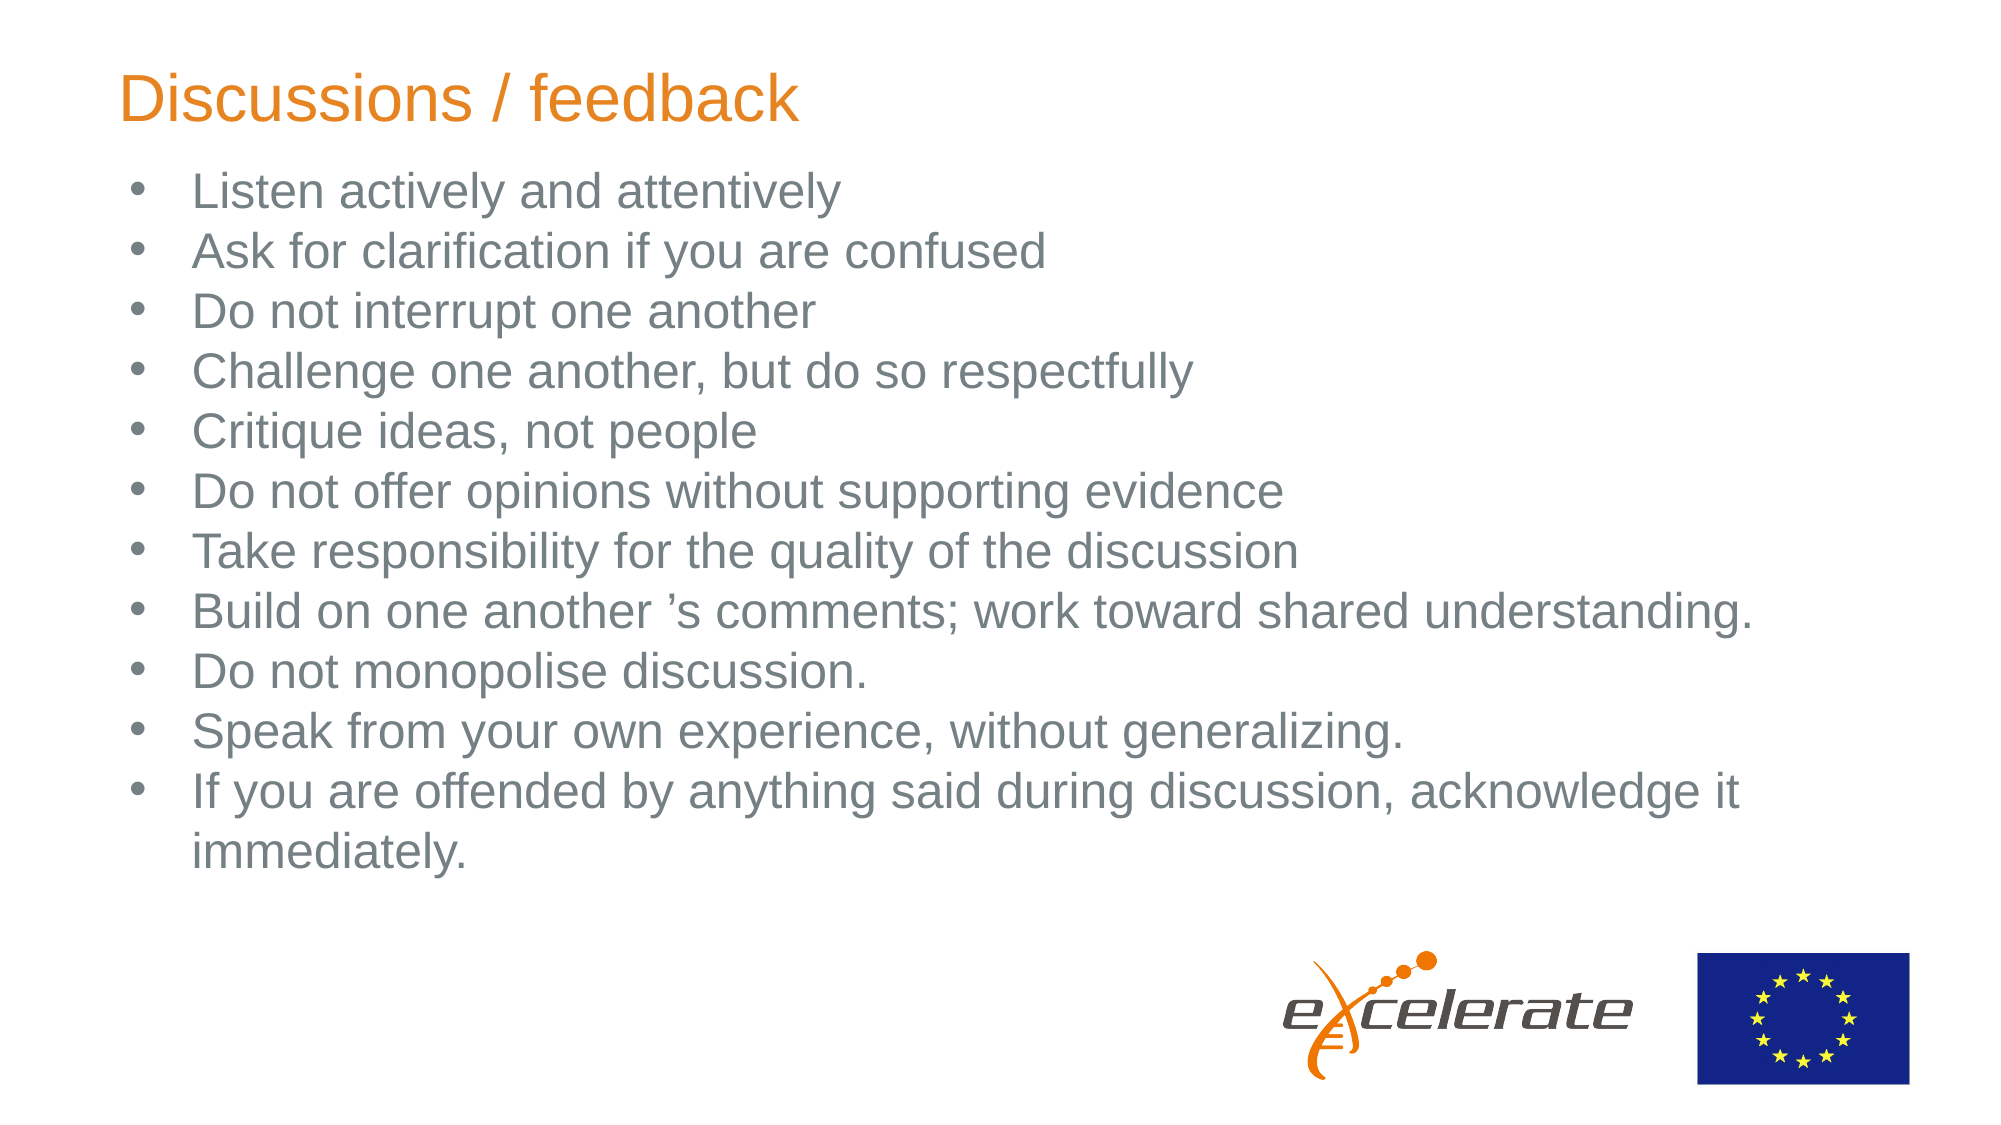

# Discussions / feedback
Listen actively and attentively
Ask for clarification if you are confused
Do not interrupt one another
Challenge one another, but do so respectfully
Critique ideas, not people
Do not offer opinions without supporting evidence
Take responsibility for the quality of the discussion
Build on one another ’s comments; work toward shared understanding.
Do not monopolise discussion.
Speak from your own experience, without generalizing.
If you are offended by anything said during discussion, acknowledge it immediately.